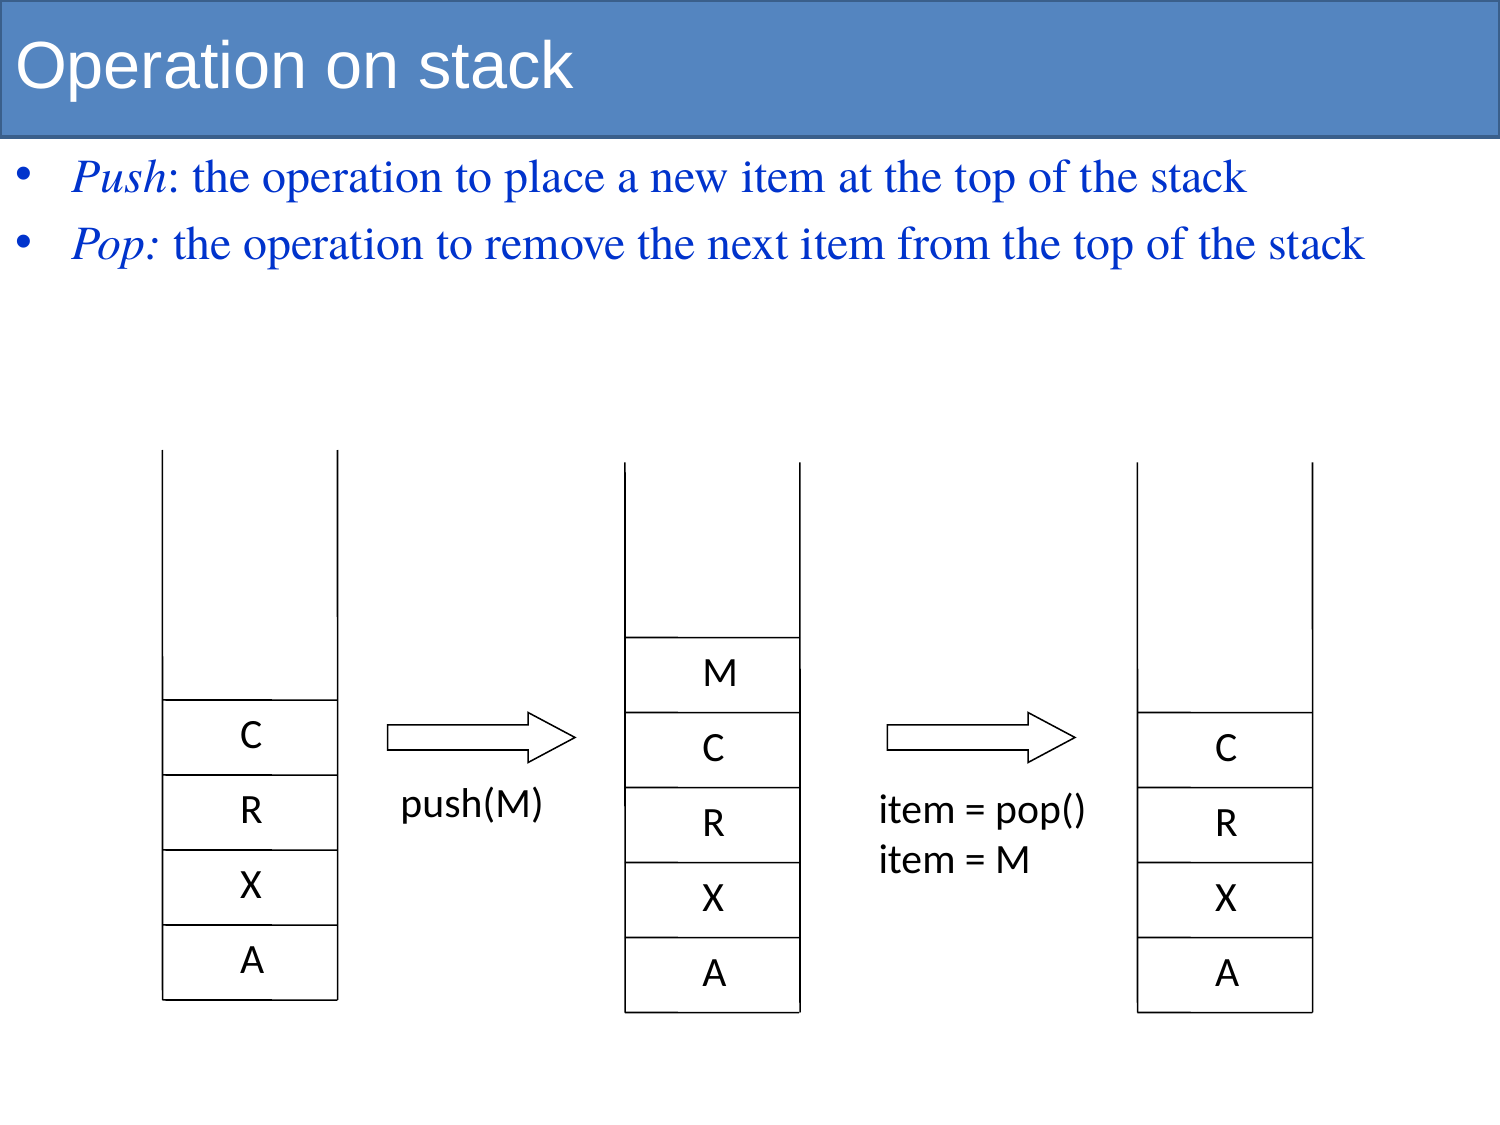

# Operation on stack
Push: the operation to place a new item at the top of the stack
Pop: the operation to remove the next item from the top of the stack

C

R

X

A

M

C

C

push(M)

R
item = pop()
item = M

R

X

X

A

A